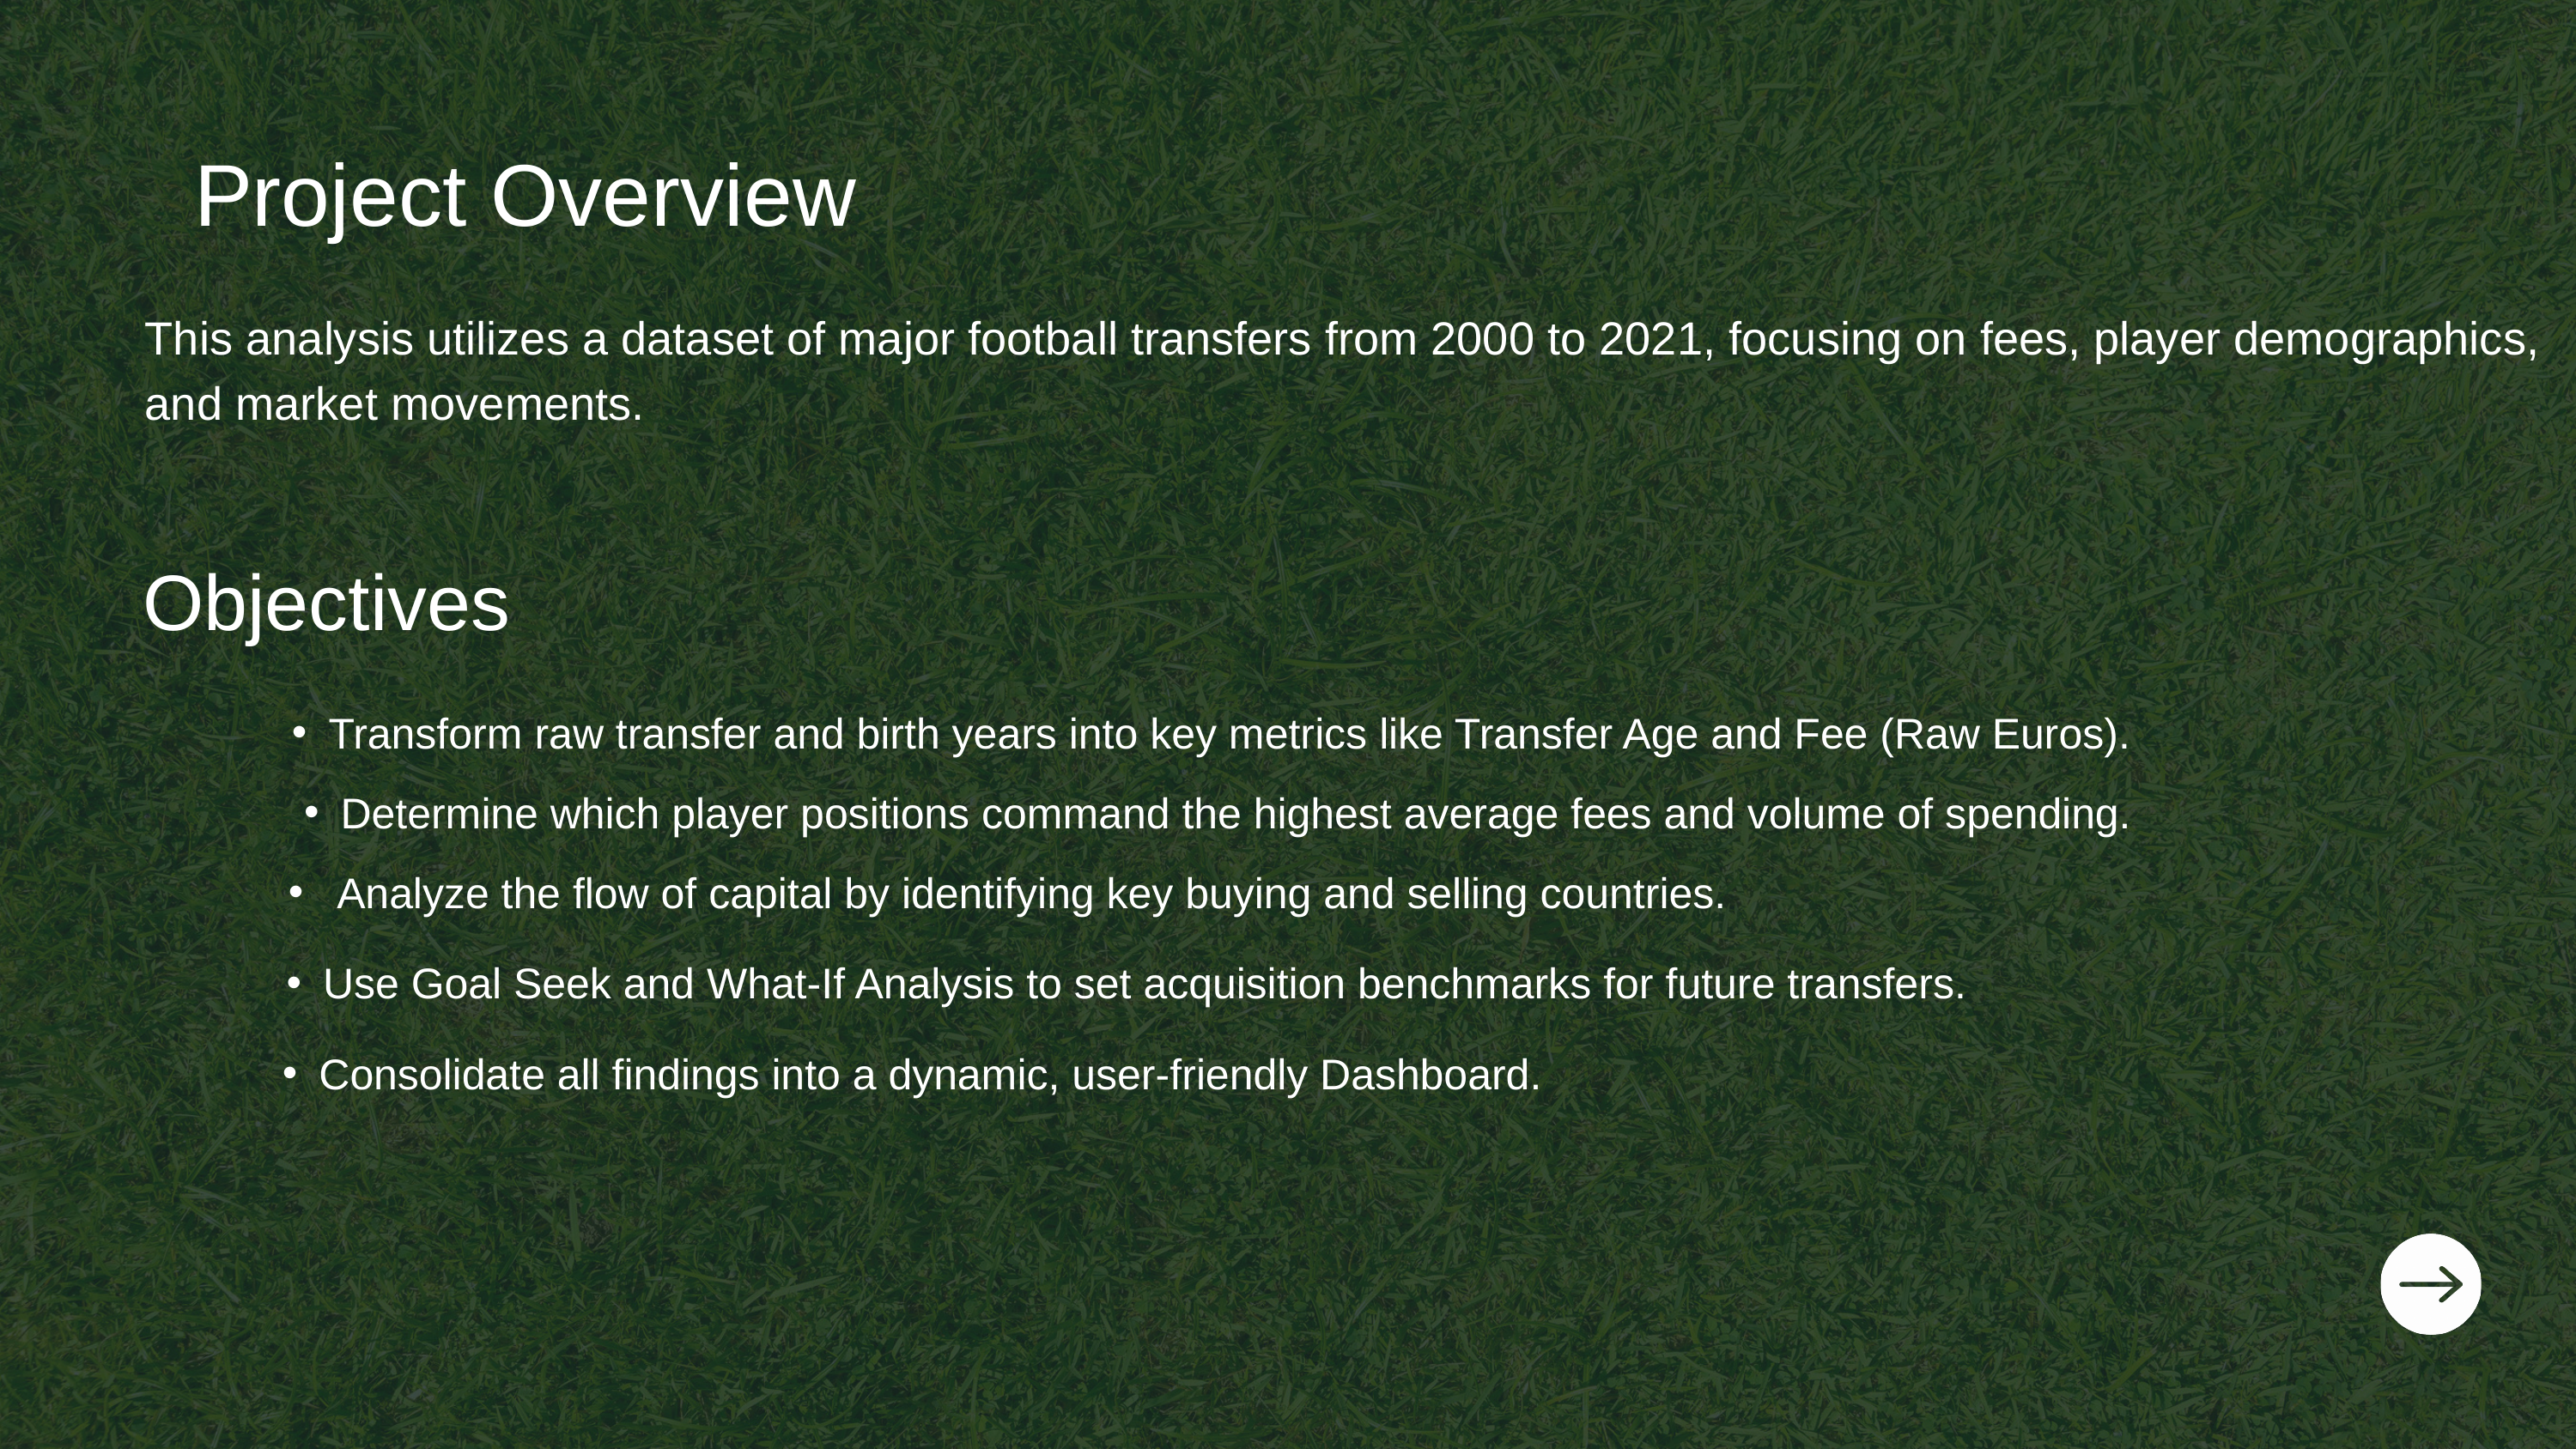

Project Overview
This analysis utilizes a dataset of major football transfers from 2000 to 2021, focusing on fees, player demographics, and market movements.
Objectives
Transform raw transfer and birth years into key metrics like Transfer Age and Fee (Raw Euros).
Determine which player positions command the highest average fees and volume of spending.
 Analyze the flow of capital by identifying key buying and selling countries.
Use Goal Seek and What-If Analysis to set acquisition benchmarks for future transfers.
Consolidate all findings into a dynamic, user-friendly Dashboard.